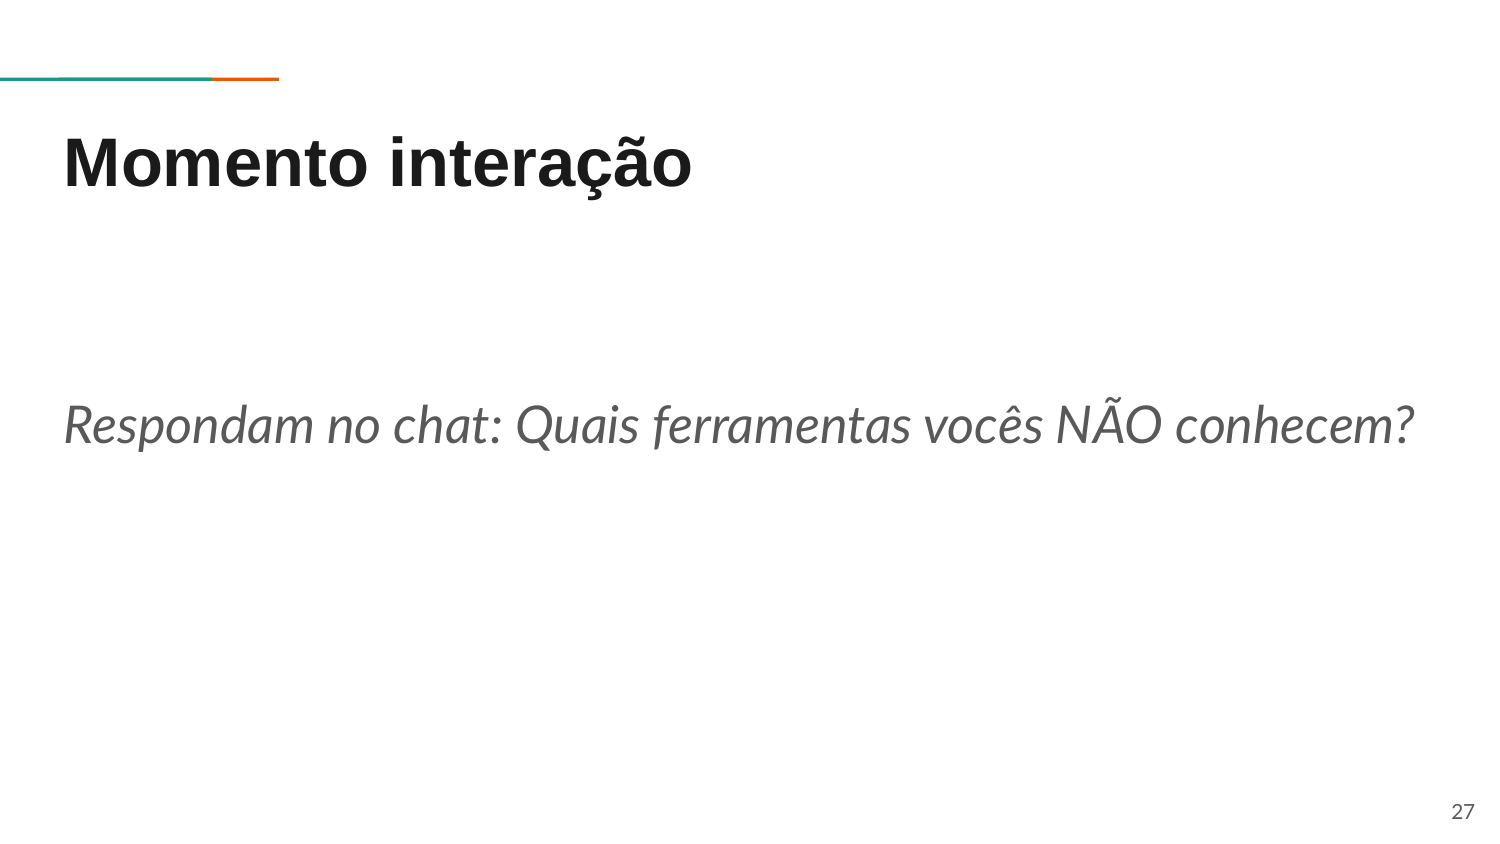

# Momento interação

Respondam no chat: Quais ferramentas vocês NÃO conhecem?
27